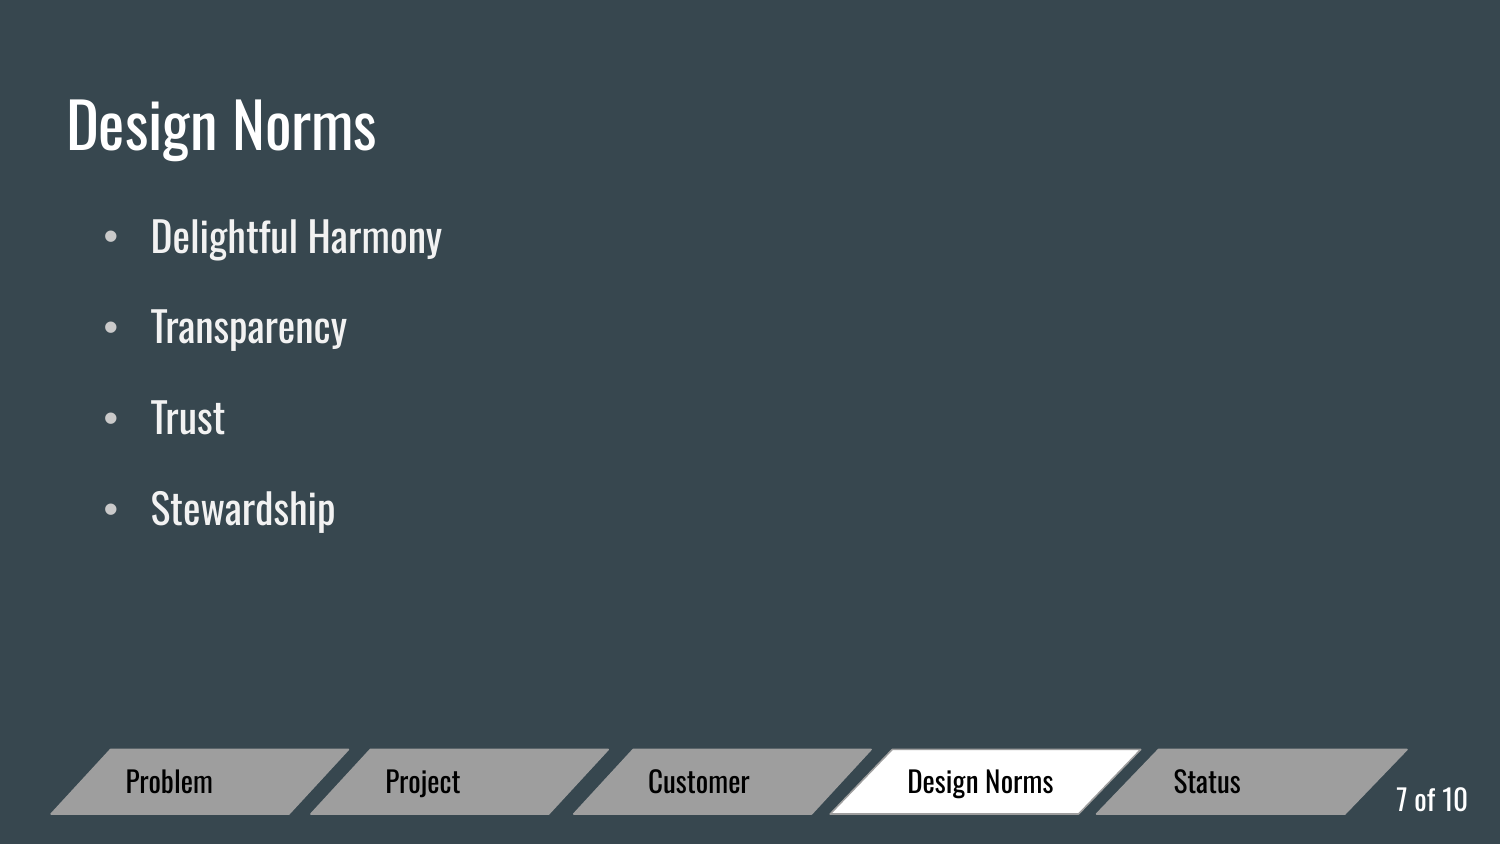

# Design Norms
Delightful Harmony
Transparency
Trust
Stewardship
Problem
Project
Customer
Design Norms
Status
7 of 10